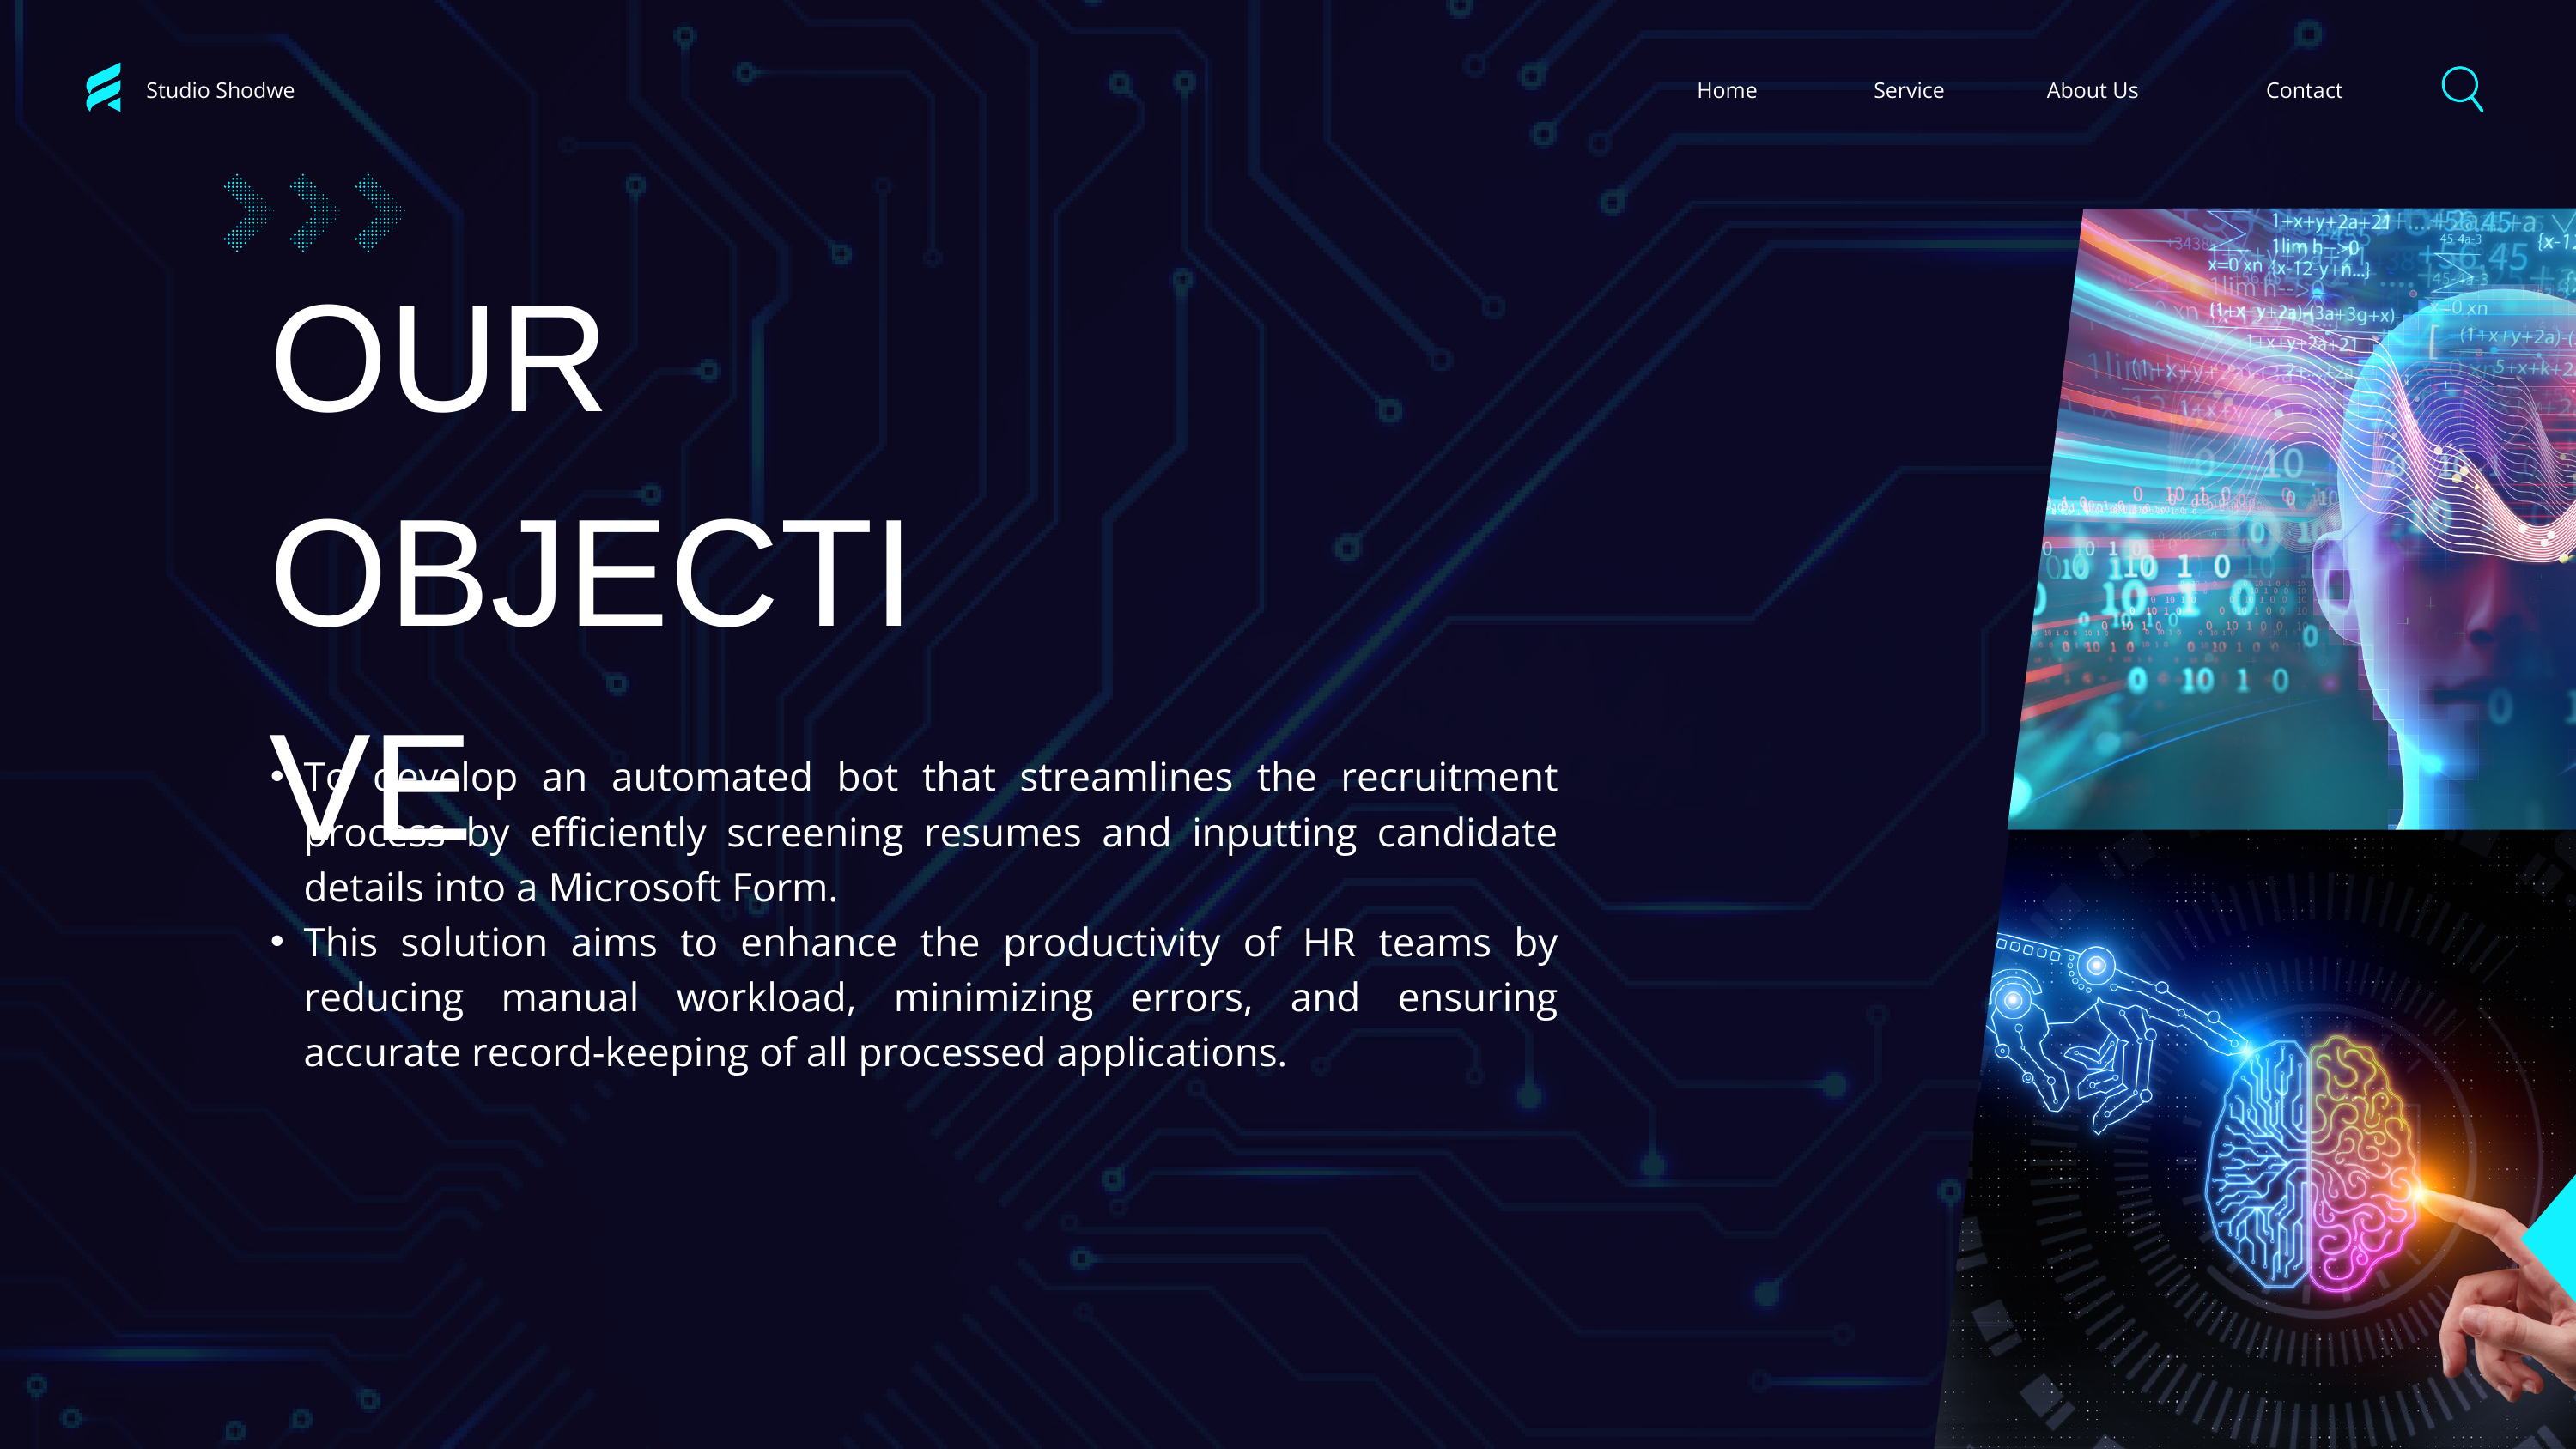

Studio Shodwe
Home
Service
About Us
Contact

OUR OBJECTIVE
To develop an automated bot that streamlines the recruitment process by efficiently screening resumes and inputting candidate details into a Microsoft Form.
This solution aims to enhance the productivity of HR teams by reducing manual workload, minimizing errors, and ensuring accurate record-keeping of all processed applications.